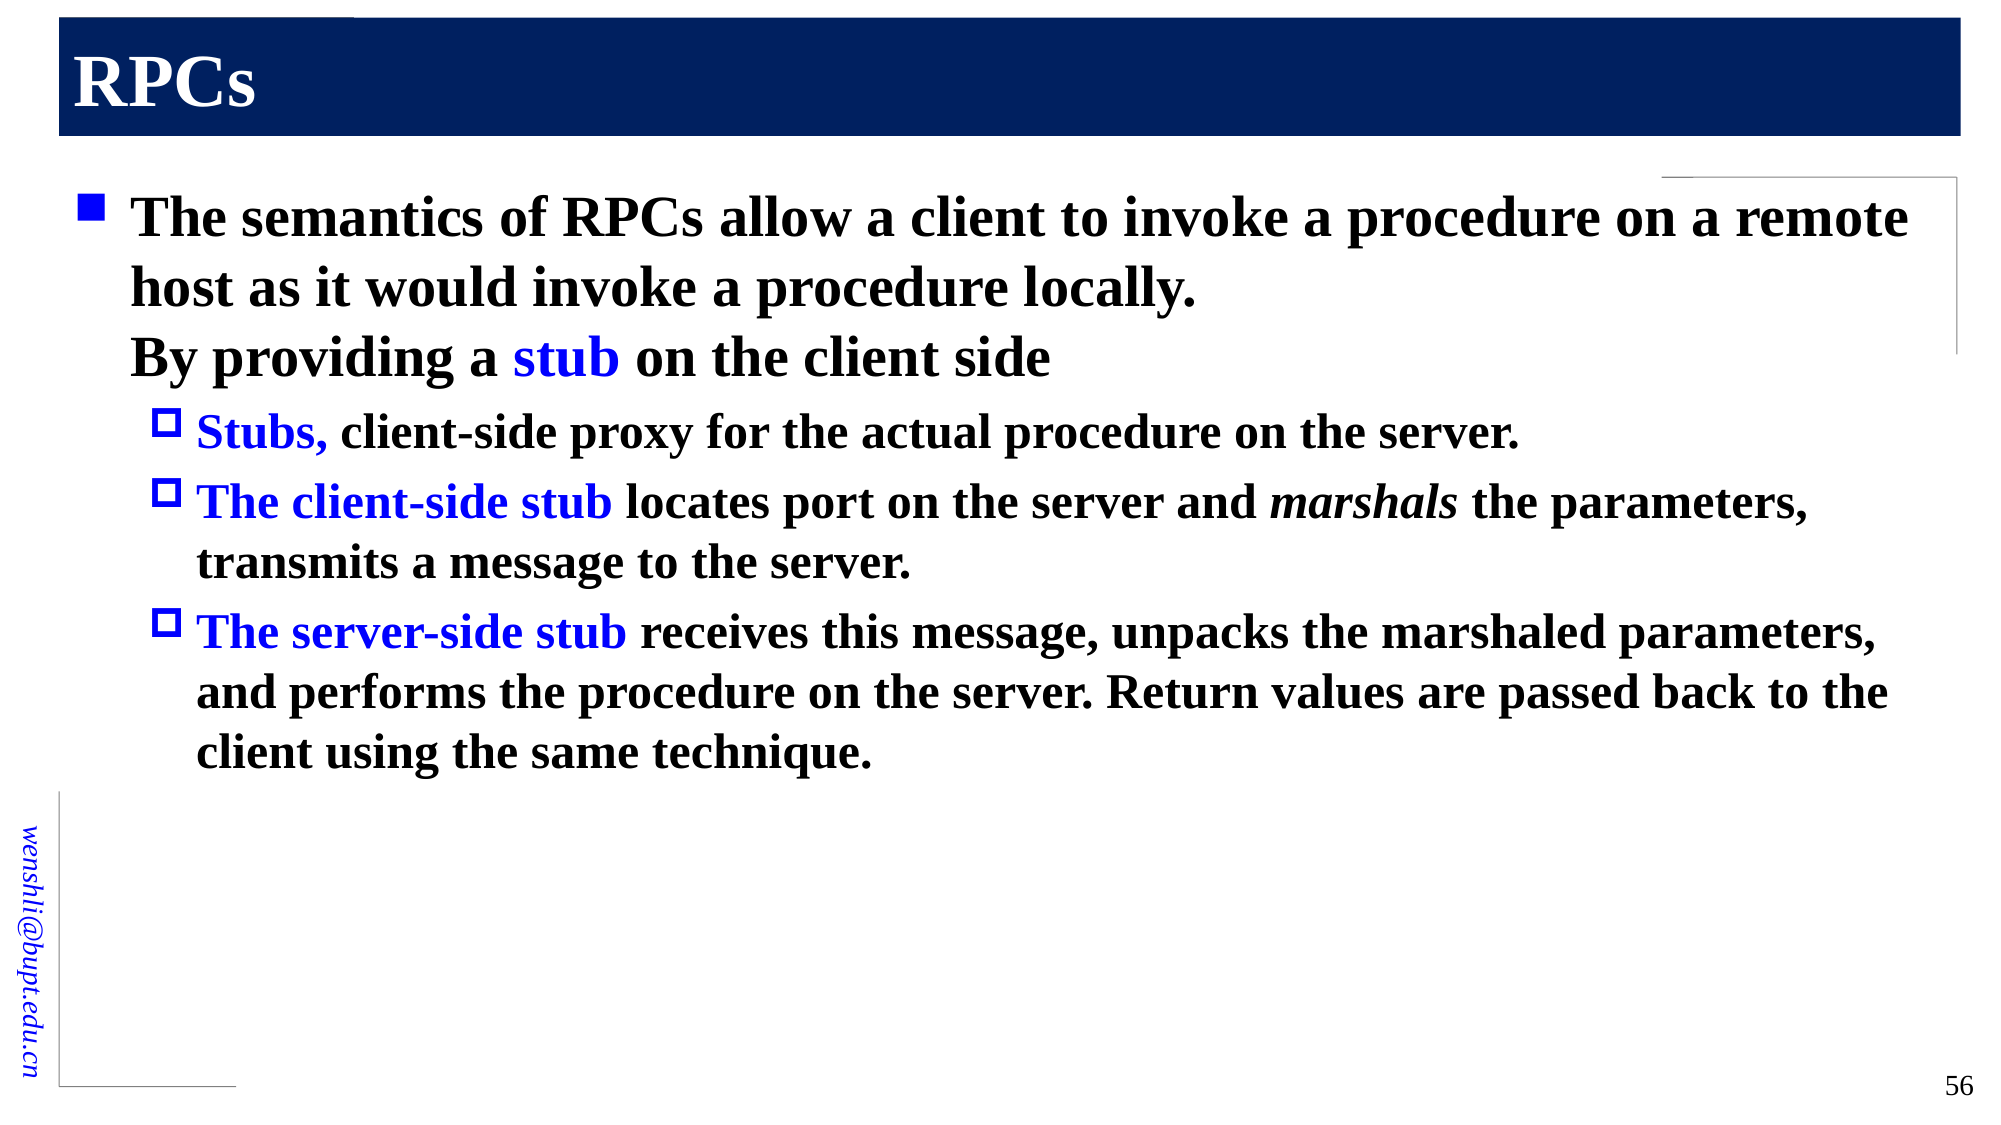

# RPCs
The semantics of RPCs allow a client to invoke a procedure on a remote host as it would invoke a procedure locally.
By providing a stub on the client side
Stubs, client-side proxy for the actual procedure on the server.
The client-side stub locates port on the server and marshals the parameters, transmits a message to the server.
The server-side stub receives this message, unpacks the marshaled parameters, and performs the procedure on the server. Return values are passed back to the client using the same technique.
56